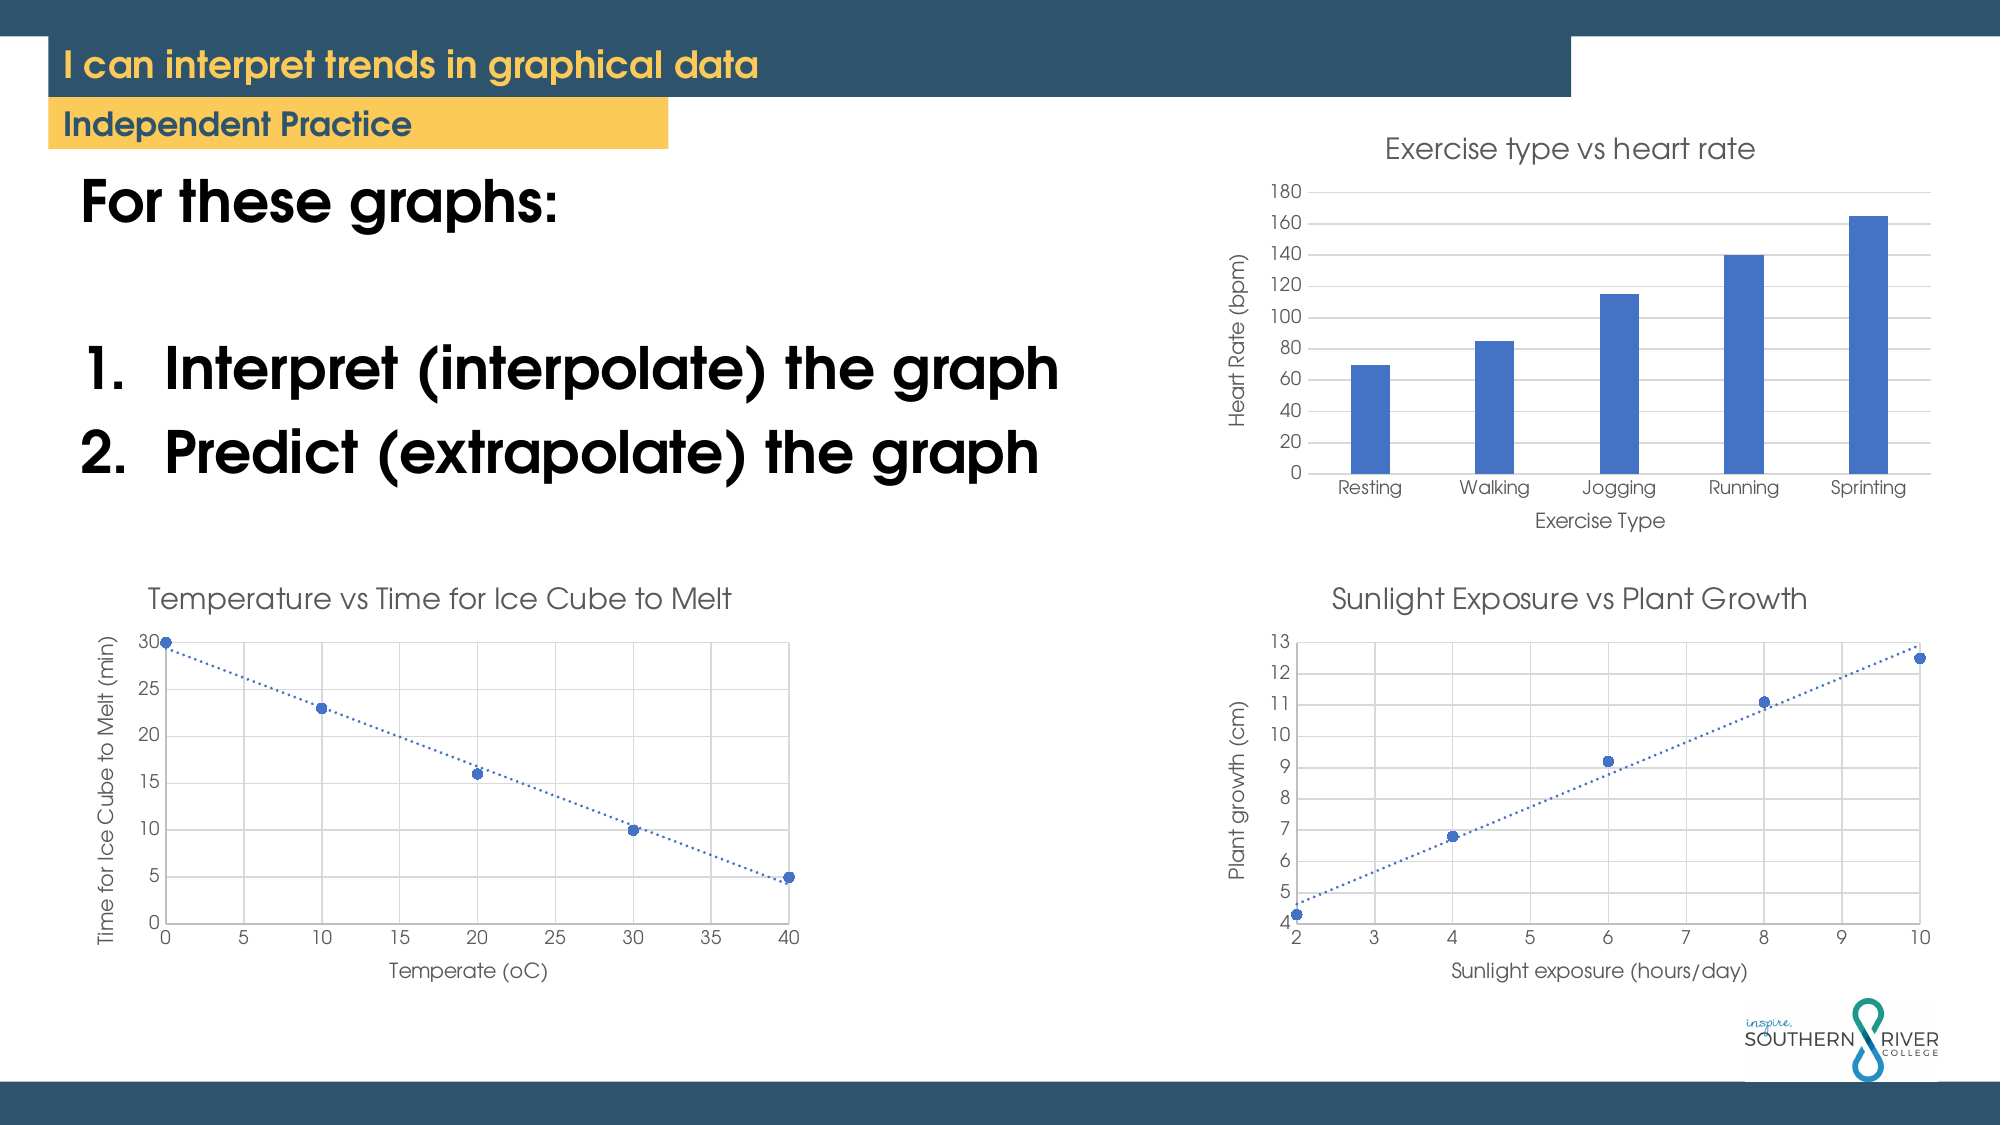

I can interpret trends in graphical data

### Chart: Exercise type vs heart rate

| Category | Heart Rate (beats/minute) |
|---|---|
| Resting | 70.0 |
| Walking | 85.0 |
| Jogging | 115.0 |
| Running | 140.0 |
| Sprinting | 165.0 |
For these graphs:

Interpret (interpolate) the graph
Predict (extrapolate) the graph

### Chart: Temperature vs Time for Ice Cube to Melt

| Category | Time for Ice Cube to Melt (minutes) |
|---|---|

### Chart: Sunlight Exposure vs Plant Growth

| Category | Plant Growth (cm) |
|---|---|